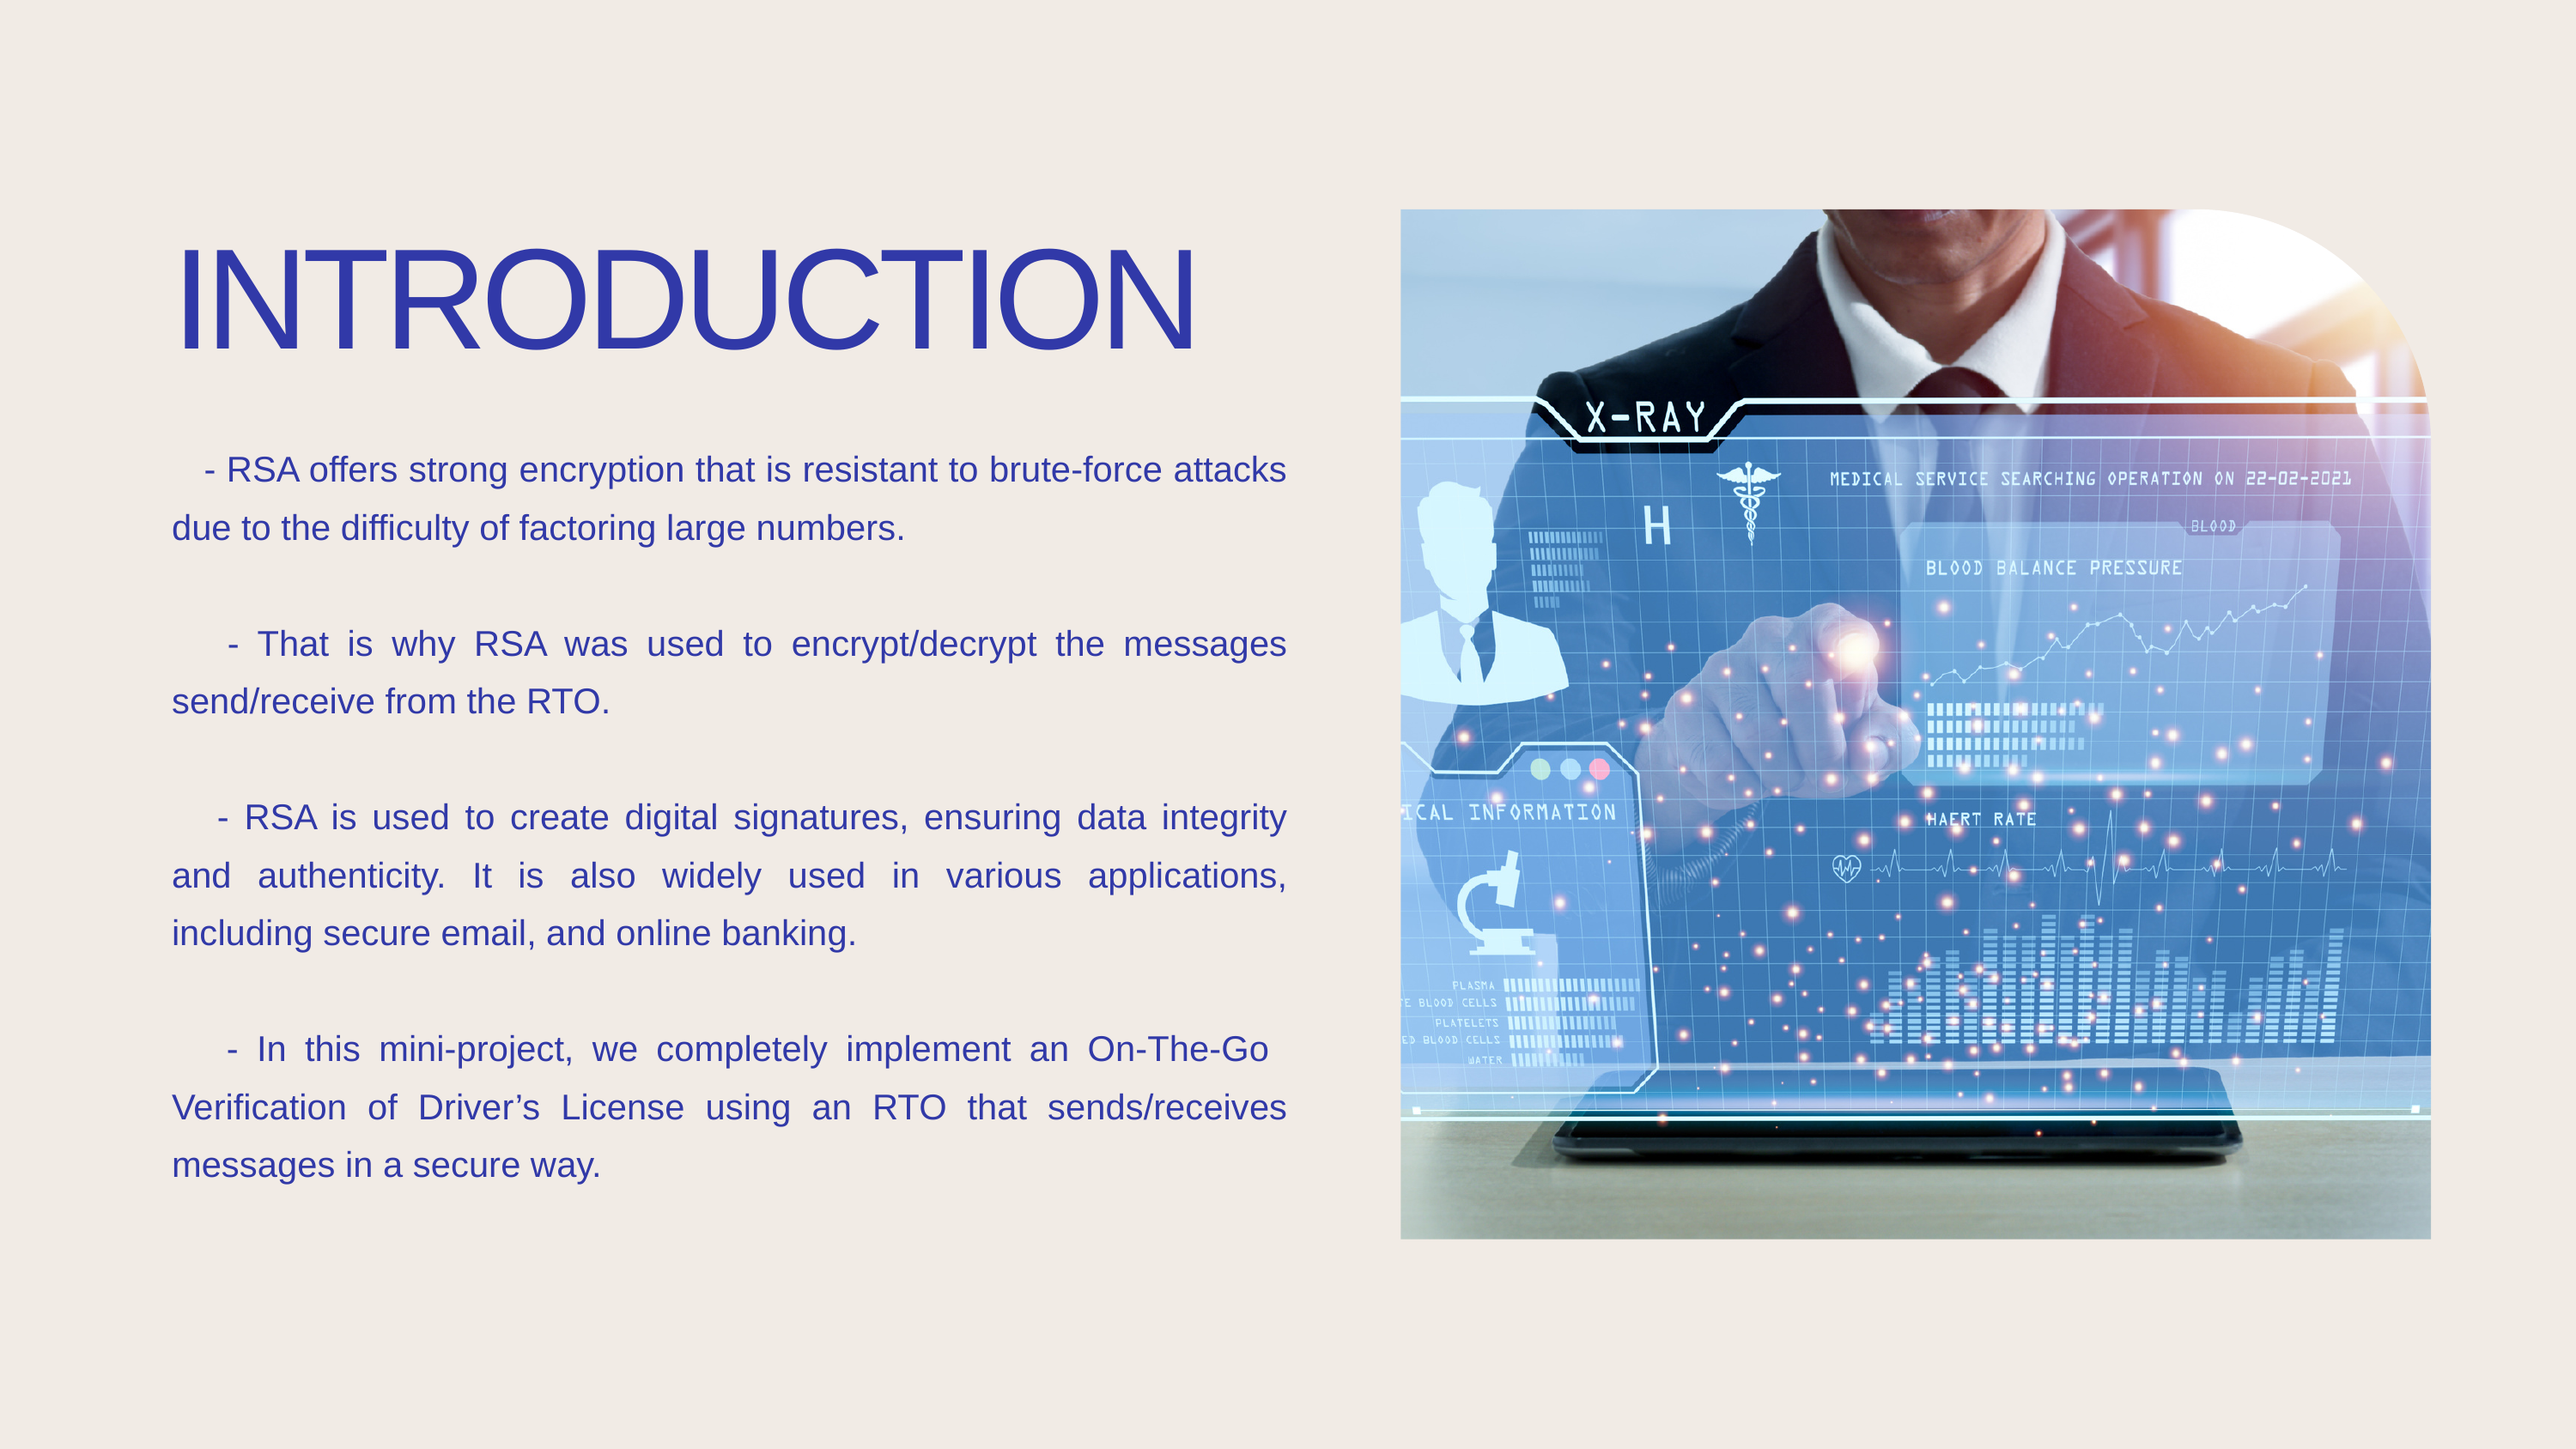

INTRODUCTION
   - RSA offers strong encryption that is resistant to brute-force attacks due to the difficulty of factoring large numbers.

   - That is why RSA was used to encrypt/decrypt the messages send/receive from the RTO.

   - RSA is used to create digital signatures, ensuring data integrity and authenticity. It is also widely used in various applications, including secure email, and online banking.

   - In this mini-project, we completely implement an On-The-Go  Verification of Driver’s License using an RTO that sends/receives messages in a secure way.